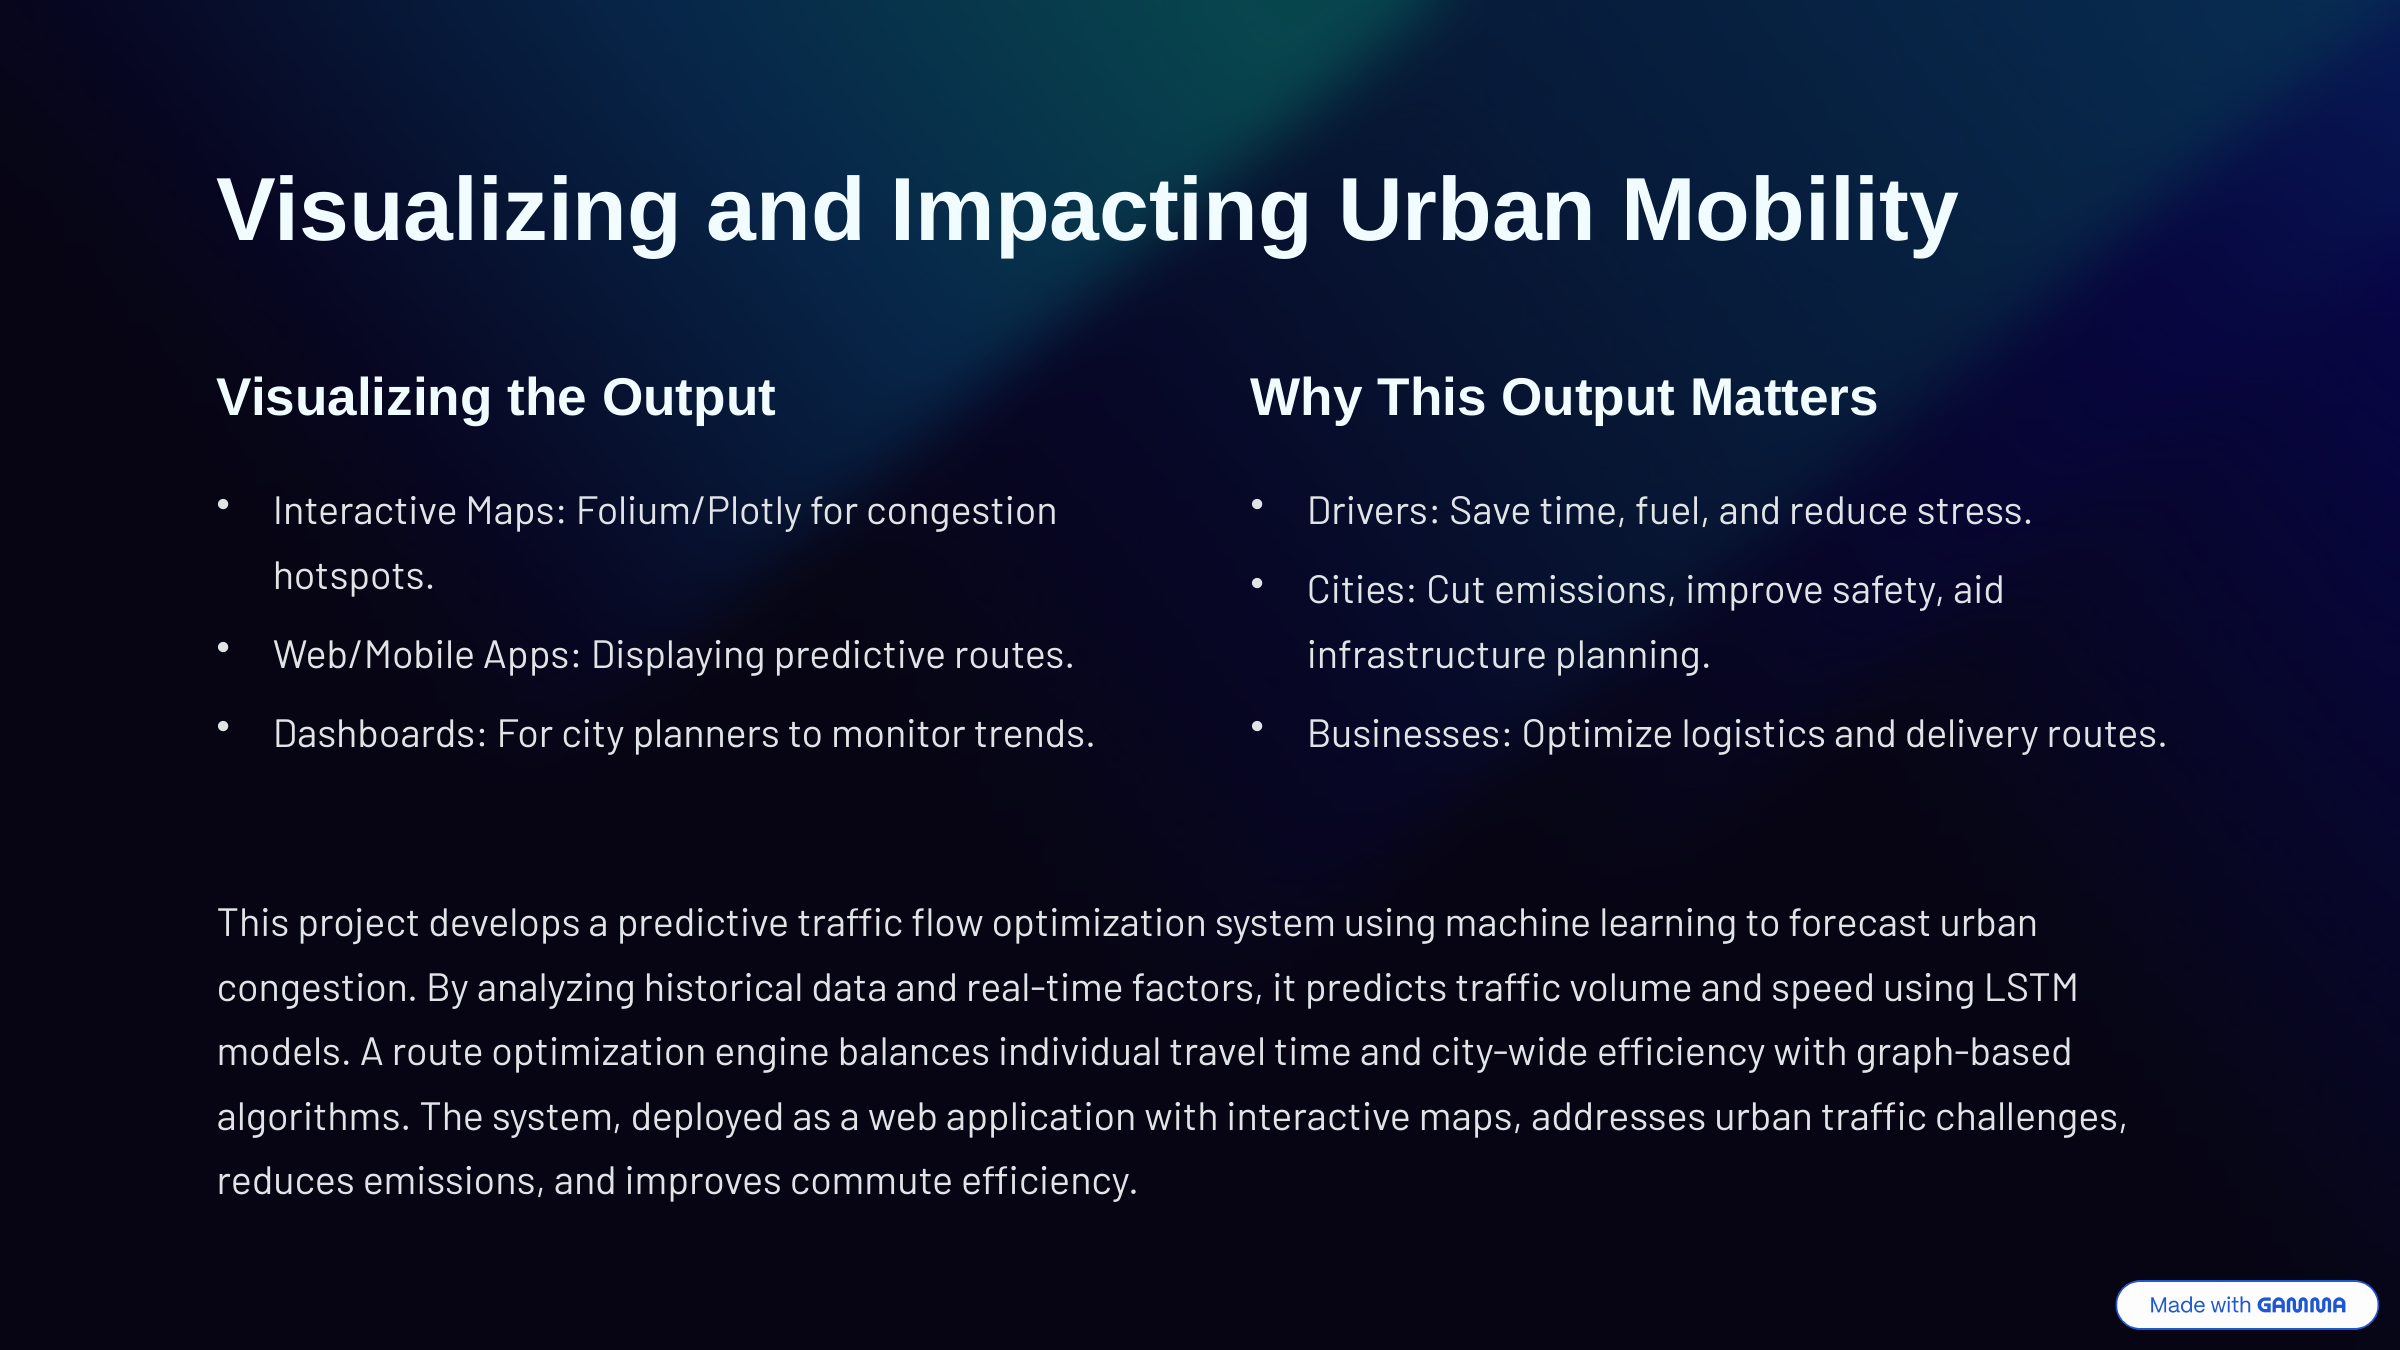

Visualizing and Impacting Urban Mobility
Visualizing the Output
Why This Output Matters
Interactive Maps: Folium/Plotly for congestion hotspots.
Drivers: Save time, fuel, and reduce stress.
Cities: Cut emissions, improve safety, aid infrastructure planning.
Web/Mobile Apps: Displaying predictive routes.
Dashboards: For city planners to monitor trends.
Businesses: Optimize logistics and delivery routes.
This project develops a predictive traffic flow optimization system using machine learning to forecast urban congestion. By analyzing historical data and real-time factors, it predicts traffic volume and speed using LSTM models. A route optimization engine balances individual travel time and city-wide efficiency with graph-based algorithms. The system, deployed as a web application with interactive maps, addresses urban traffic challenges, reduces emissions, and improves commute efficiency.